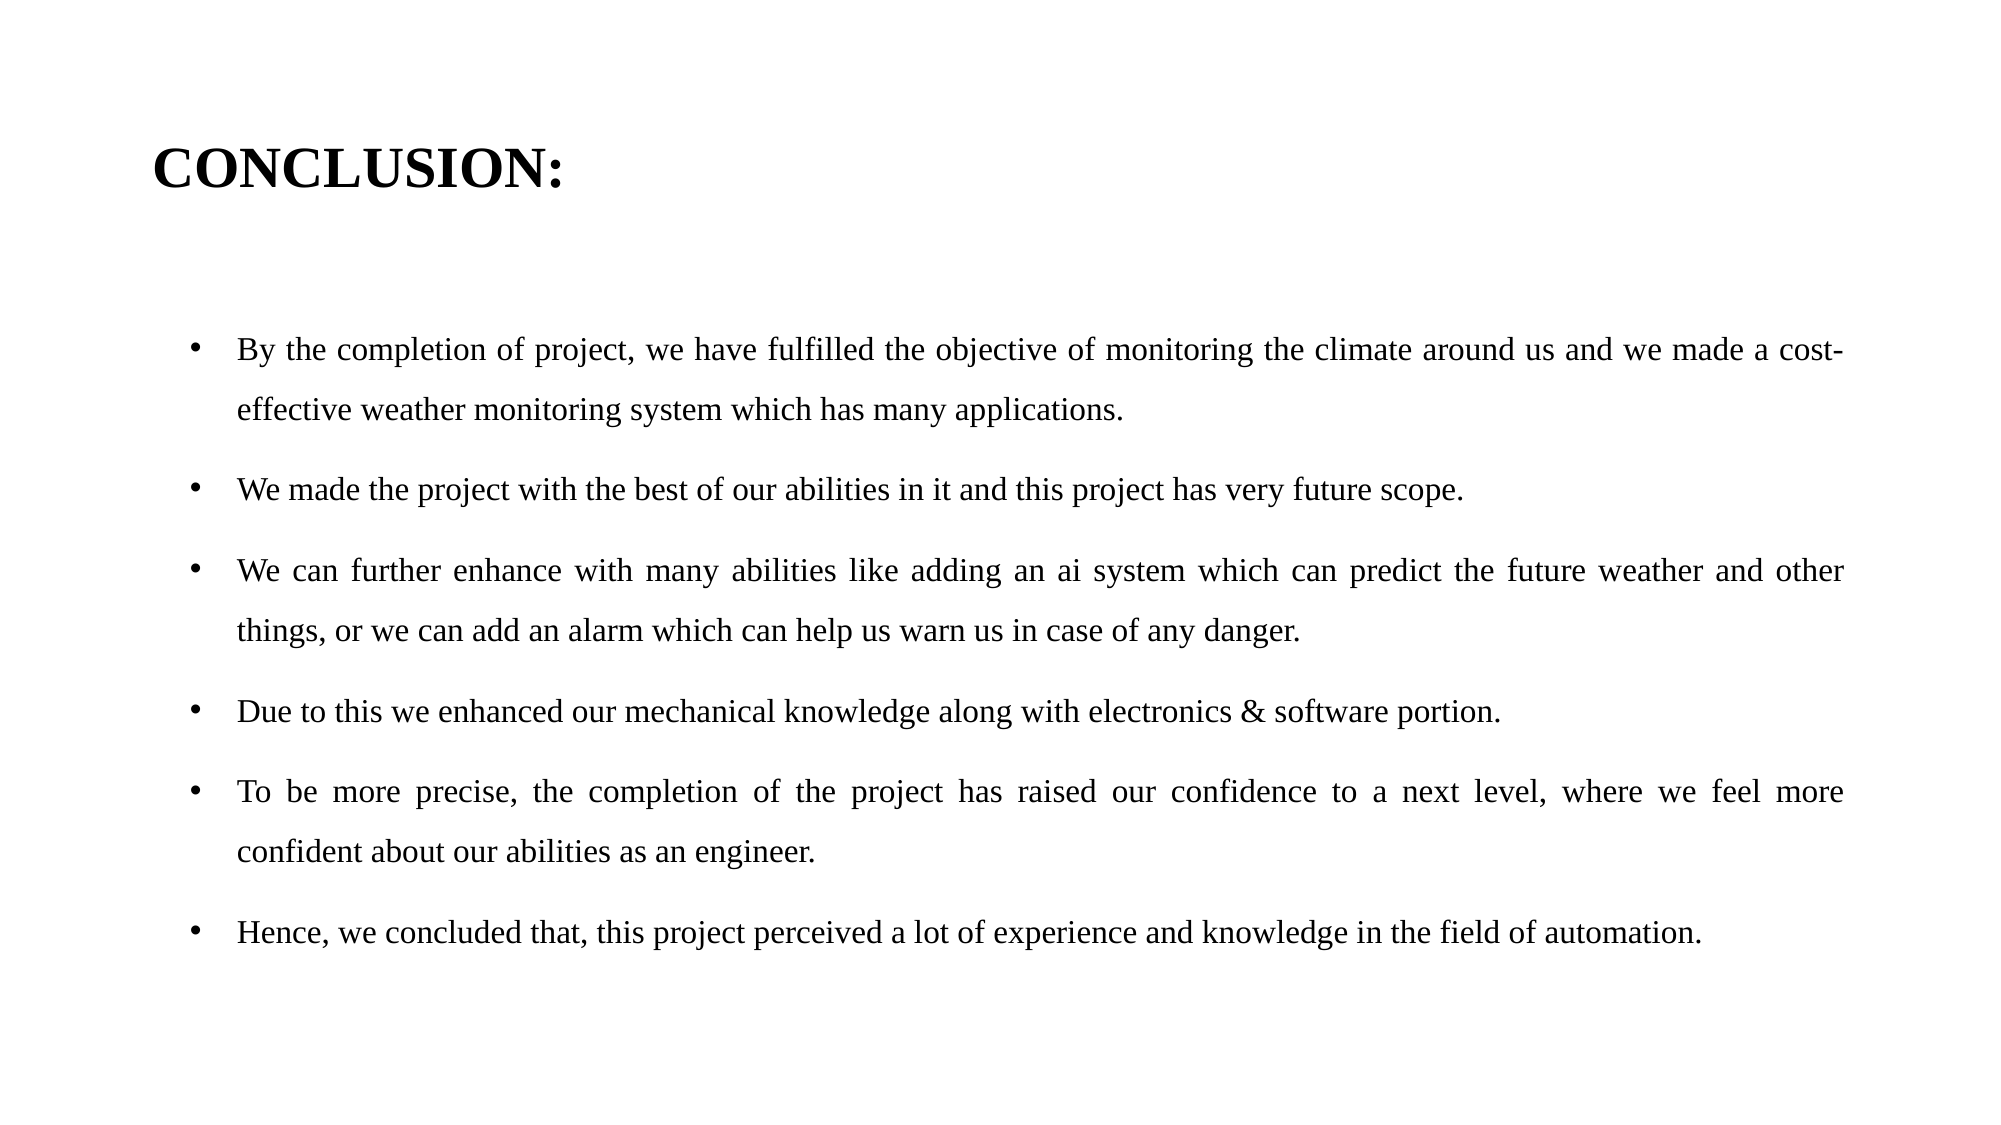

# CONCLUSION:
By the completion of project, we have fulfilled the objective of monitoring the climate around us and we made a cost-effective weather monitoring system which has many applications.
We made the project with the best of our abilities in it and this project has very future scope.
We can further enhance with many abilities like adding an ai system which can predict the future weather and other things, or we can add an alarm which can help us warn us in case of any danger.
Due to this we enhanced our mechanical knowledge along with electronics & software portion.
To be more precise, the completion of the project has raised our confidence to a next level, where we feel more confident about our abilities as an engineer.
Hence, we concluded that, this project perceived a lot of experience and knowledge in the field of automation.